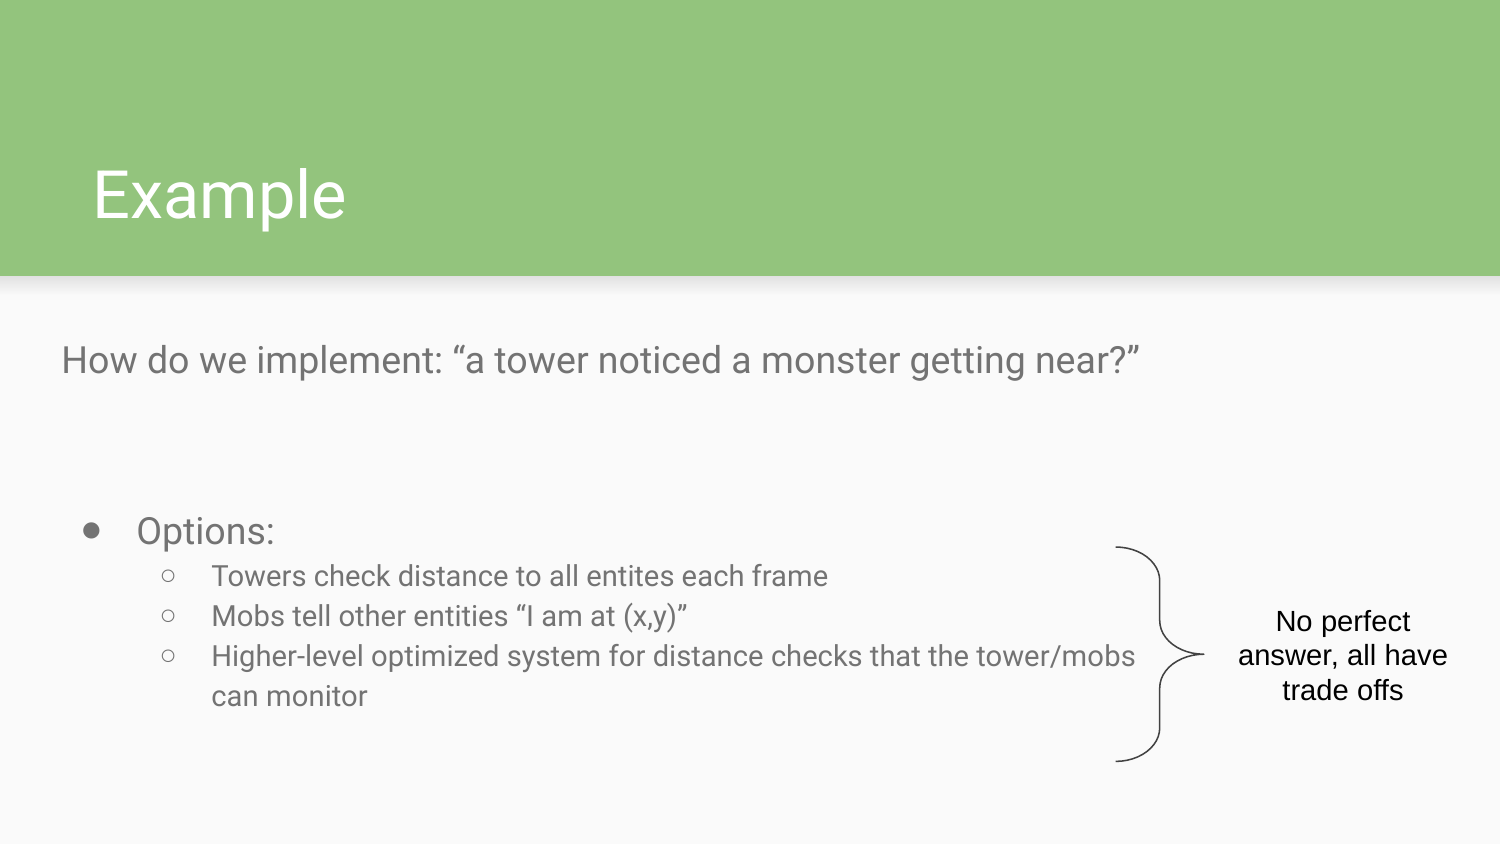

# Example
How do we implement: “a tower noticed a monster getting near?”

Options:
Towers check distance to all entites each frame
Mobs tell other entities “I am at (x,y)”
Higher-level optimized system for distance checks that the tower/mobs can monitor

No perfect answer, all have trade offs